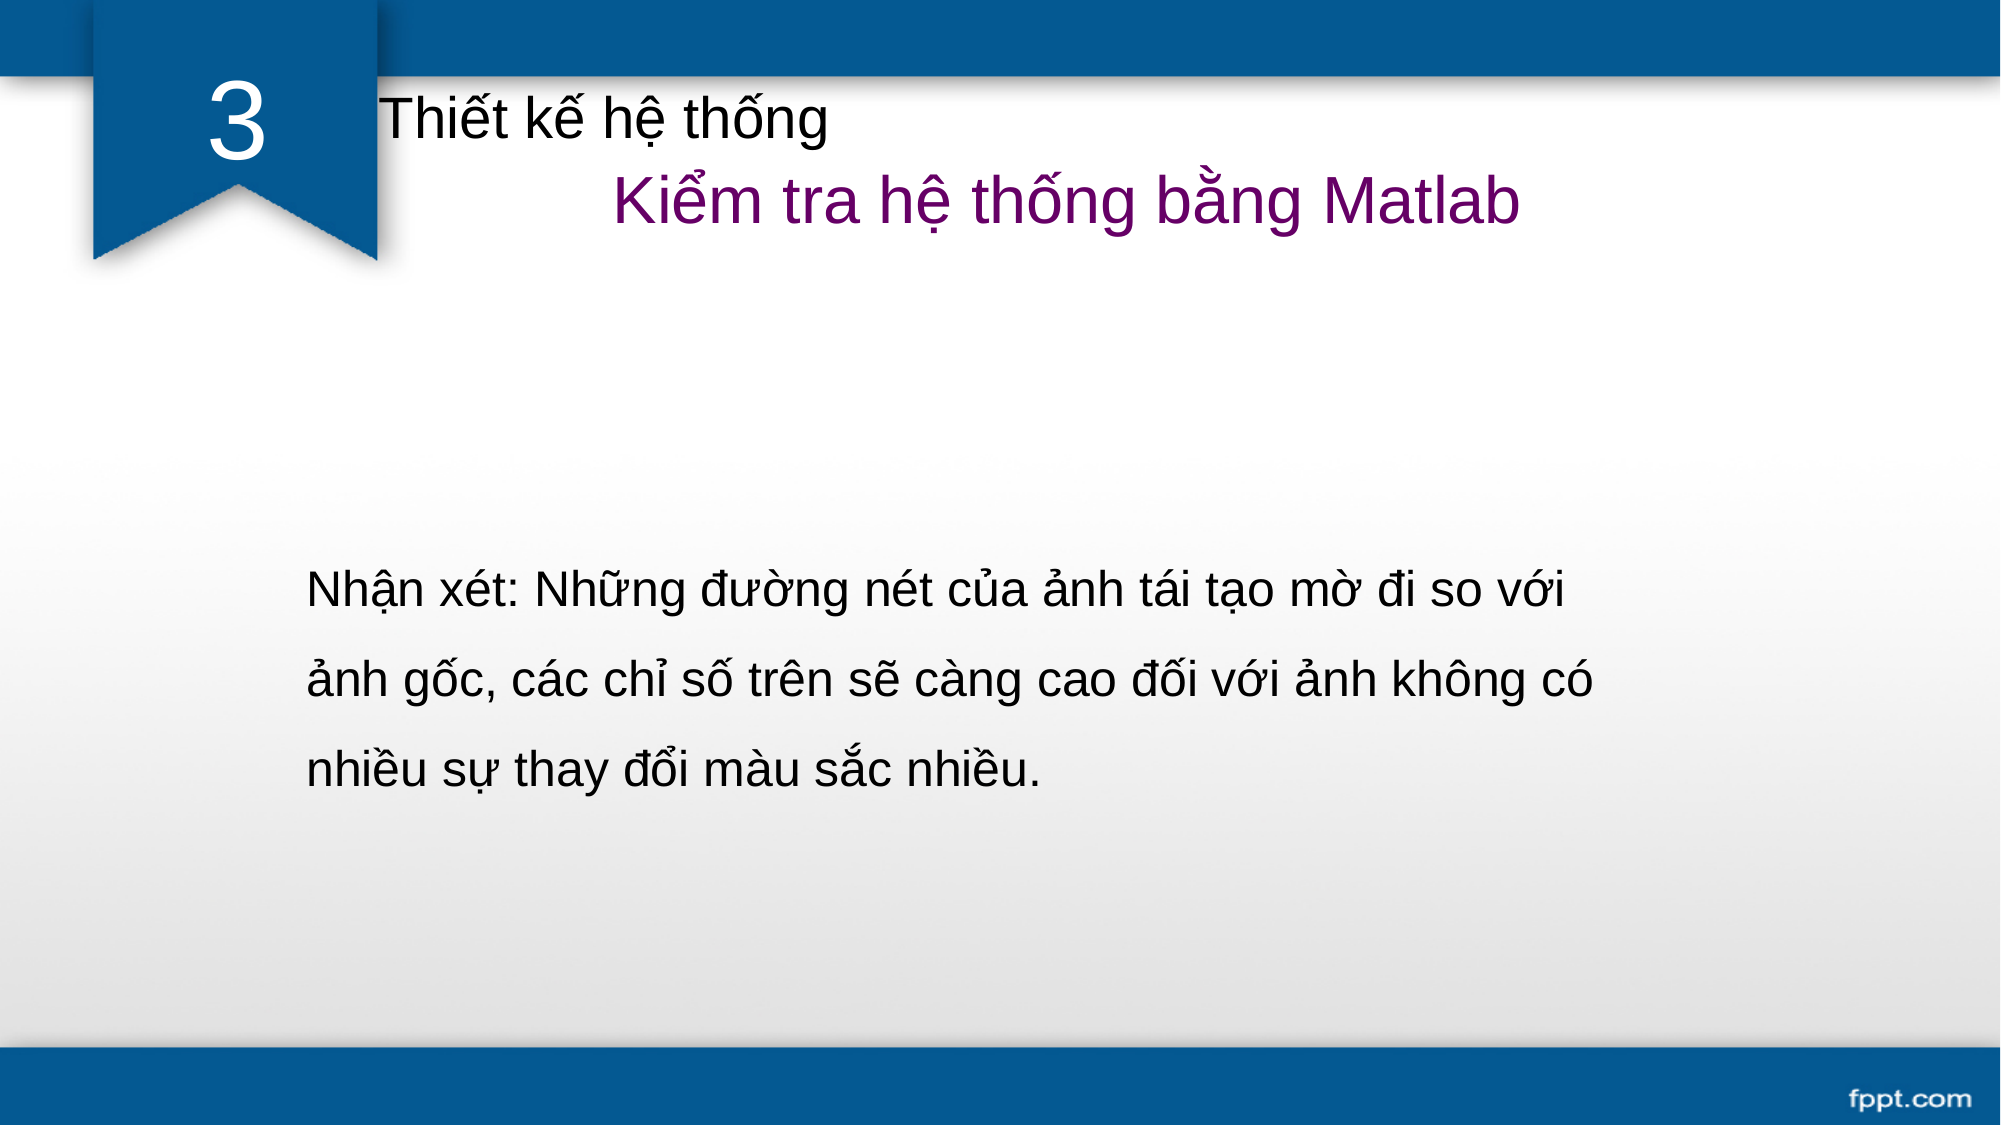

3
Thiết kế hệ thống
Kiểm tra hệ thống bằng Matlab
Nhận xét: Những đường nét của ảnh tái tạo mờ đi so với ảnh gốc, các chỉ số trên sẽ càng cao đối với ảnh không có nhiều sự thay đổi màu sắc nhiều.